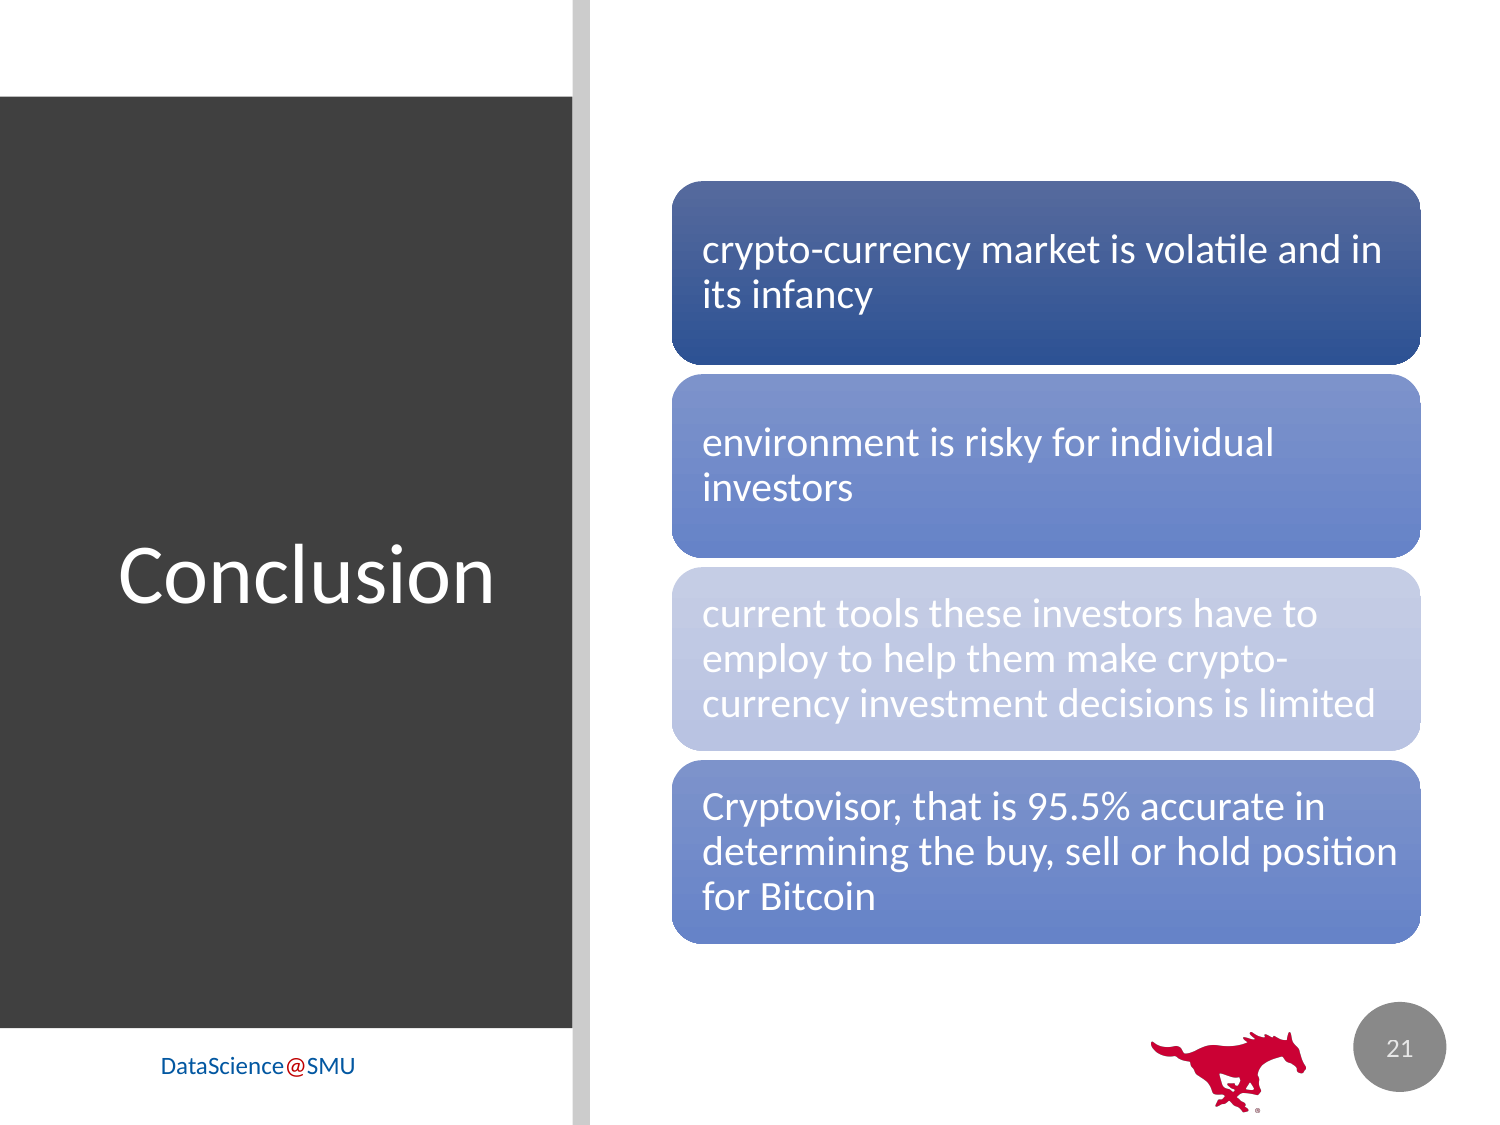

crypto-currency market is volatile and in its infancy
environment is risky for individual investors
current tools these investors have to employ to help them make crypto-currency investment decisions is limited
Cryptovisor, that is 95.5% accurate in determining the buy, sell or hold position for Bitcoin
# Conclusion
21